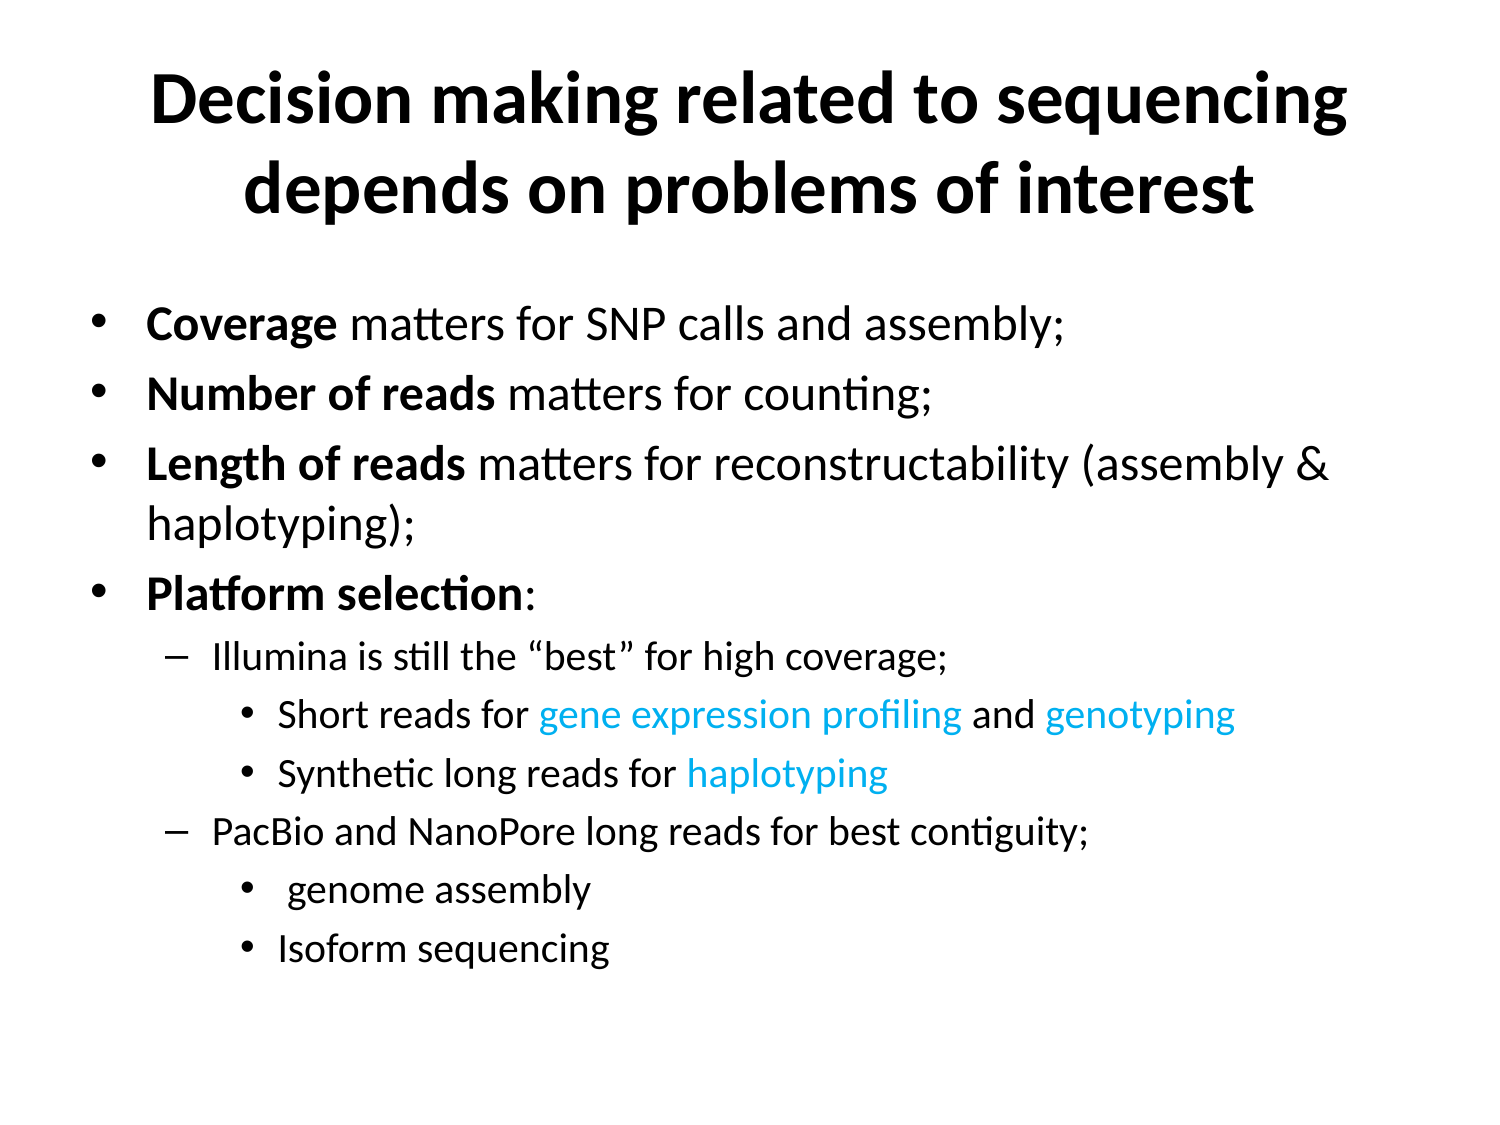

# Decision making related to sequencing depends on problems of interest
Coverage matters for SNP calls and assembly;
Number of reads matters for counting;
Length of reads matters for reconstructability (assembly & haplotyping);
Platform selection:
Illumina is still the “best” for high coverage;
Short reads for gene expression profiling and genotyping
Synthetic long reads for haplotyping
PacBio and NanoPore long reads for best contiguity;
 genome assembly
Isoform sequencing